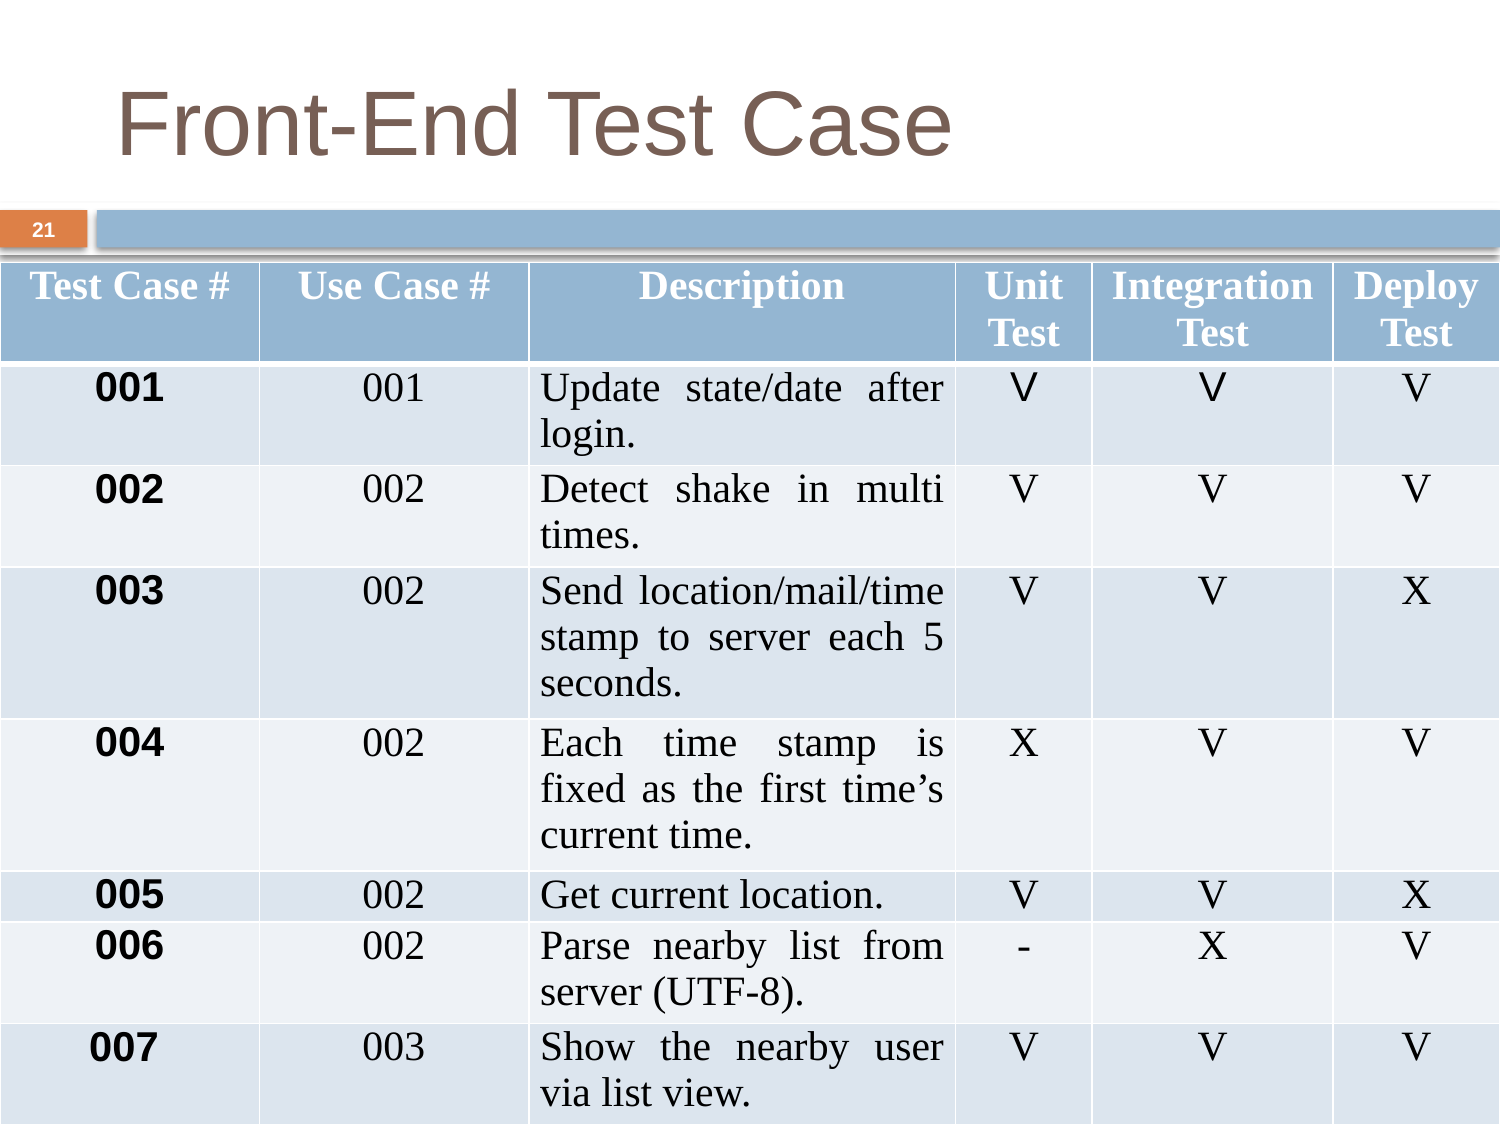

# Front-End Test Case
21
| Test Case # | Use Case # | Description | Unit Test | Integration Test | Deploy Test |
| --- | --- | --- | --- | --- | --- |
| 001 | 001 | Update state/date after login. | V | V | V |
| 002 | 002 | Detect shake in multi times. | V | V | V |
| 003 | 002 | Send location/mail/time stamp to server each 5 seconds. | V | V | X |
| 004 | 002 | Each time stamp is fixed as the first time’s current time. | X | V | V |
| 005 | 002 | Get current location. | V | V | X |
| 006 | 002 | Parse nearby list from server (UTF-8). | - | X | V |
| 007 | 003 | Show the nearby user via list view. | V | V | V |